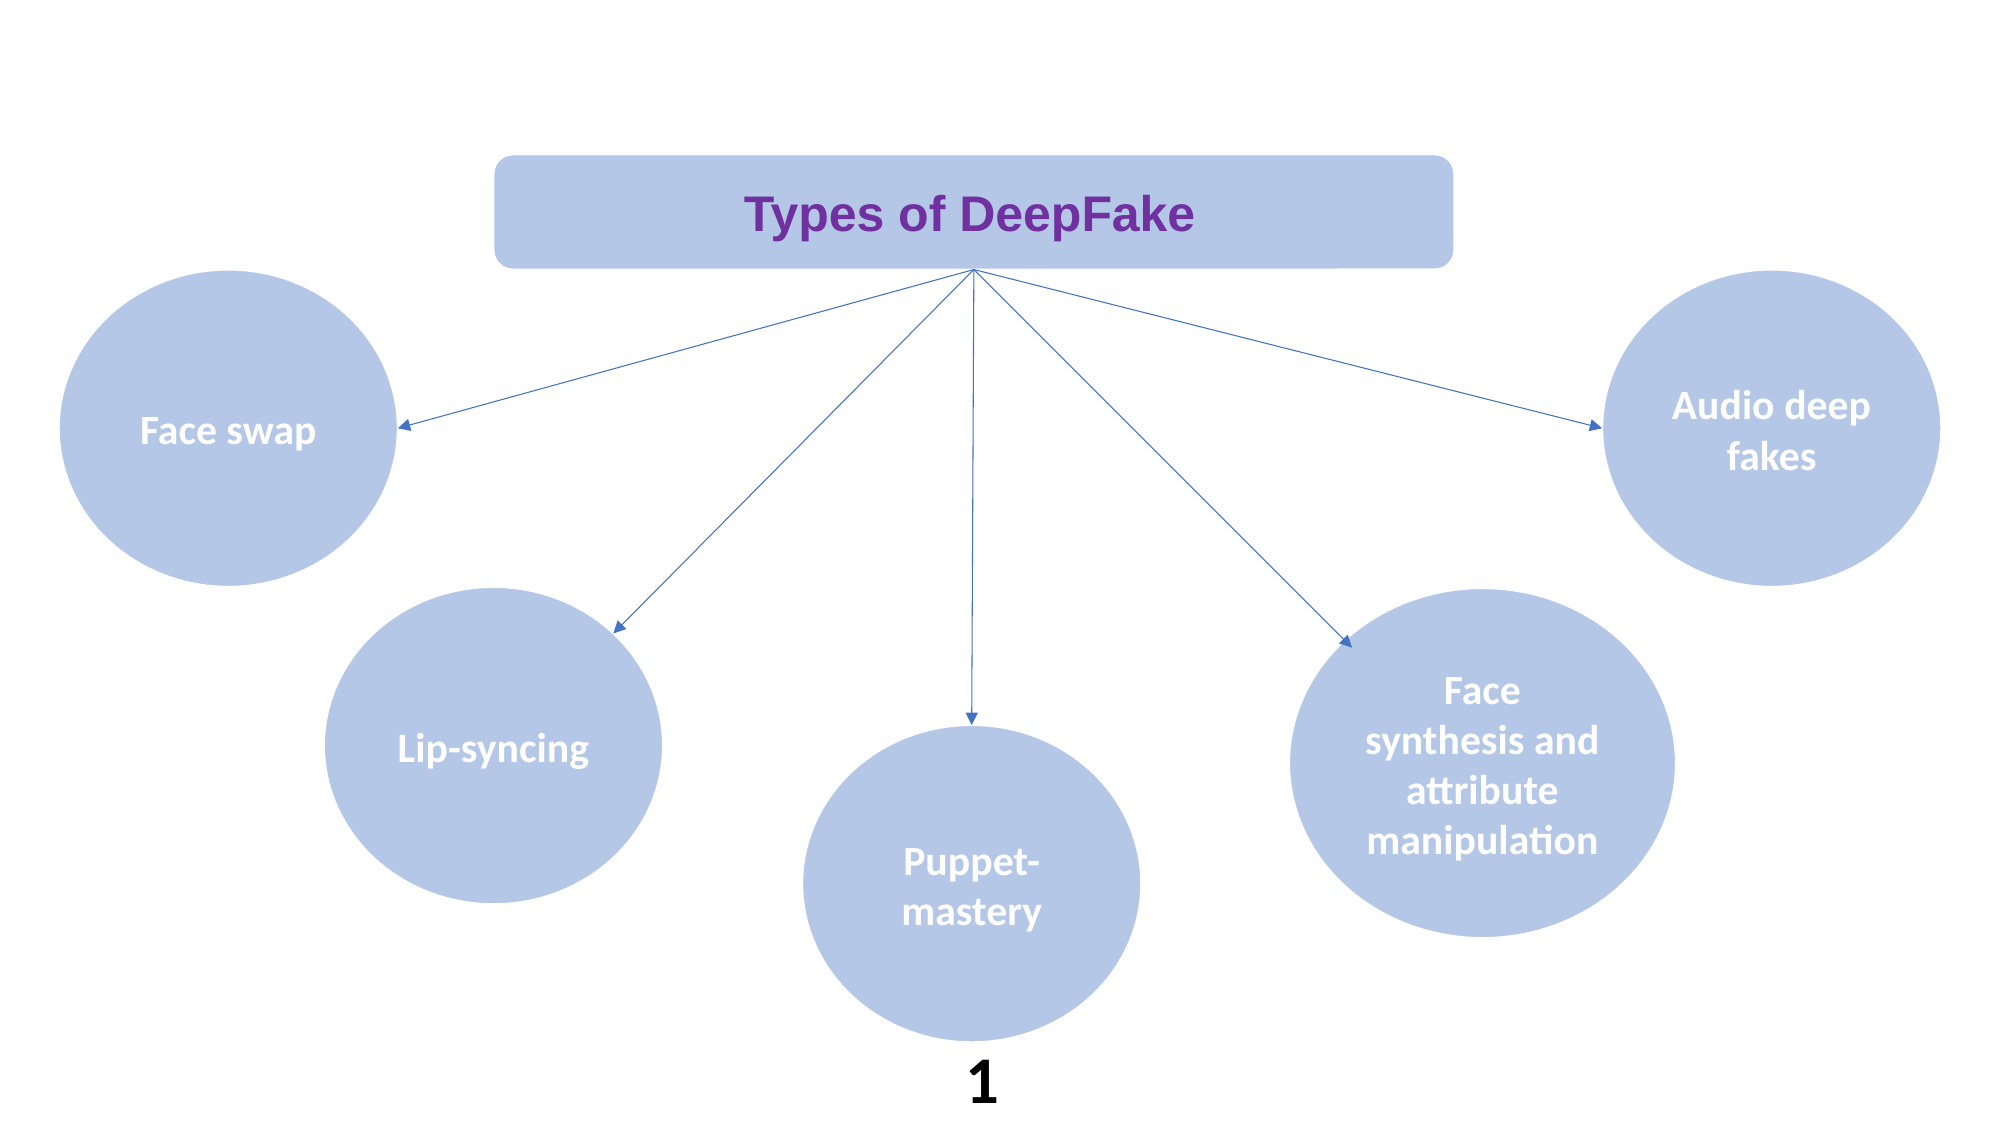

Types of DeepFake
Face swap
Audio deep fakes
Lip-syncing
Face synthesis and attribute manipulation
Puppet-mastery
1